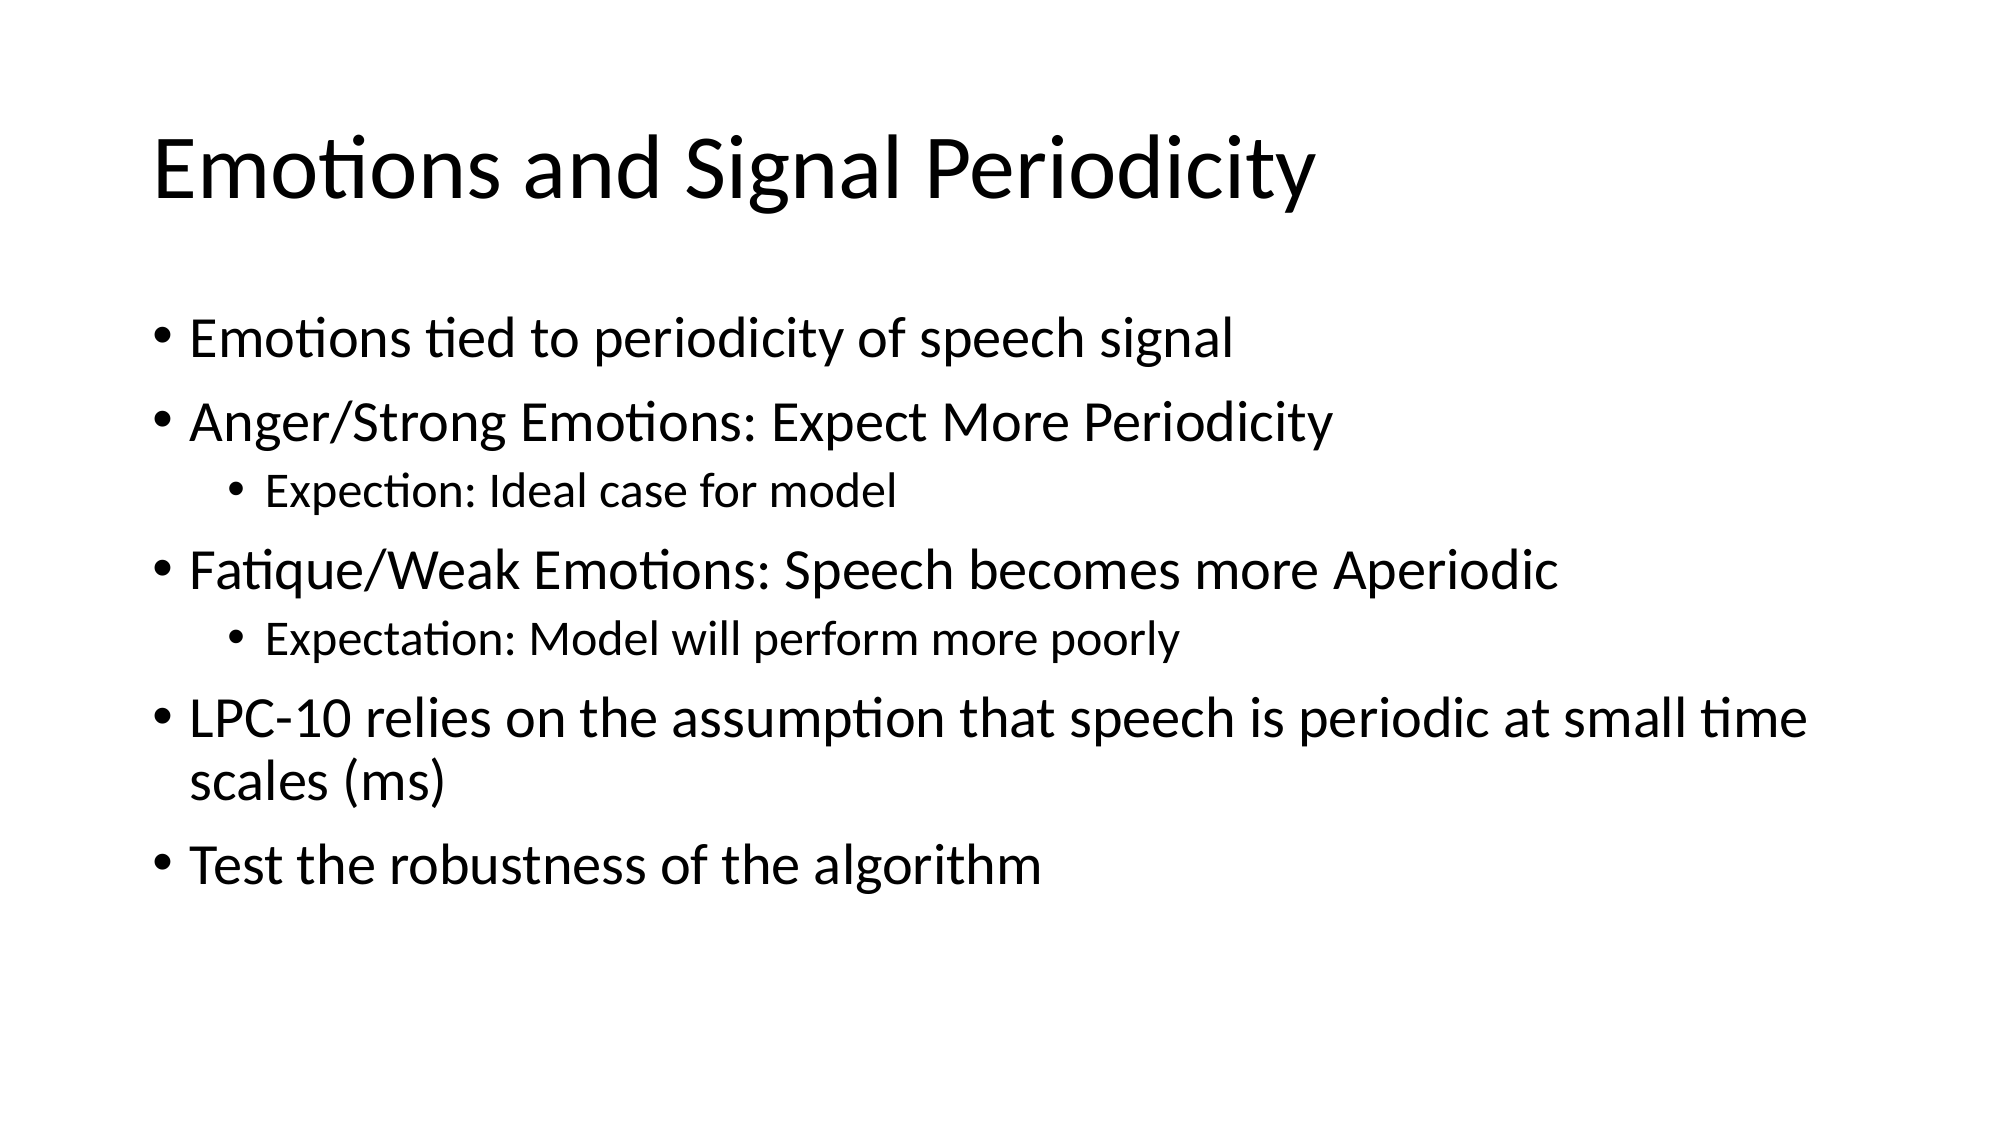

# Emotions and Signal Periodicity
Emotions tied to periodicity of speech signal
Anger/Strong Emotions: Expect More Periodicity
Expection: Ideal case for model
Fatique/Weak Emotions: Speech becomes more Aperiodic
Expectation: Model will perform more poorly
LPC-10 relies on the assumption that speech is periodic at small time scales (ms)
Test the robustness of the algorithm